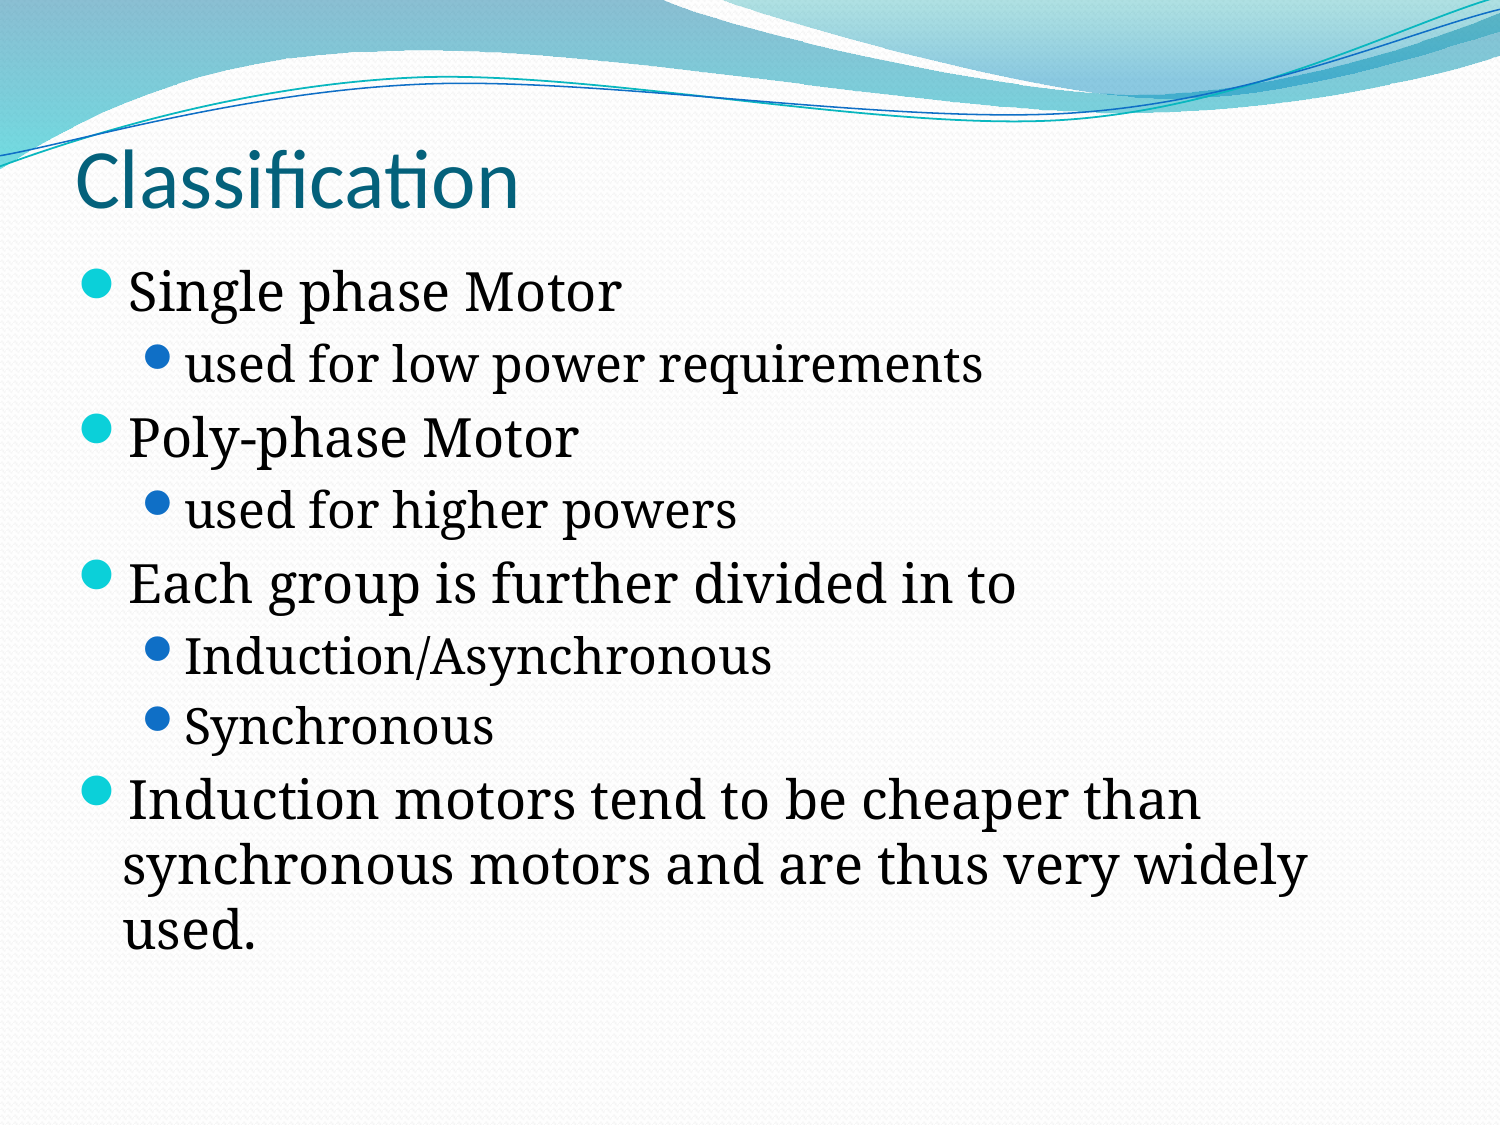

# Classification
Single phase Motor
used for low power requirements
Poly-phase Motor
used for higher powers
Each group is further divided in to
Induction/Asynchronous
Synchronous
Induction motors tend to be cheaper than synchronous motors and are thus very widely used.